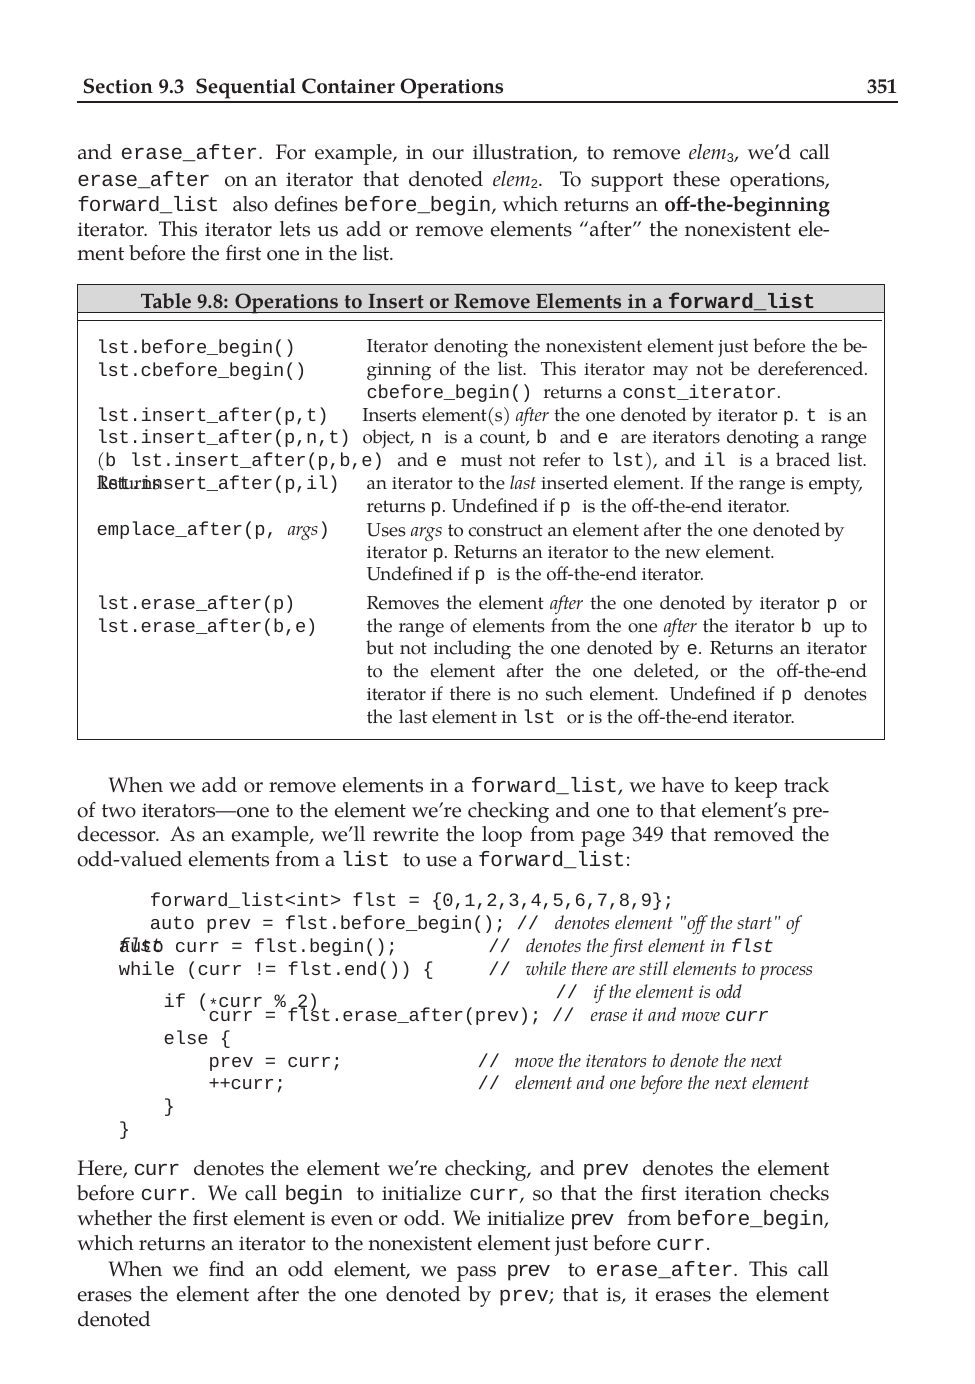

Section 9.3 Sequential Container Operations
351

and erase_after. For example, in our illustration, to remove elem3, we’d call erase_after on an iterator that denoted elem2. To support these operations, forward_list also defines before_begin, which returns an off-the-beginning iterator. This iterator lets us add or remove elements “after” the nonexistent ele- ment before the first one in the list.
Table 9.8: Operations to Insert or Remove Elements in a forward_list

lst.before_begin() lst.cbefore_begin()
Iterator denoting the nonexistent element just before the be- ginning of the list. This iterator may not be dereferenced. cbefore_begin() returns a const_iterator.
lst.insert_after(p,t)   Inserts element(s) after the one denoted by iterator p. t is an lst.insert_after(p,n,t) object, n is a count, b and e are iterators denoting a range (b lst.insert_after(p,b,e) and e must not refer to lst), and il is a braced list. Returns
lst.insert_after(p,il)
an iterator to the last inserted element. If the range is empty, returns p. Undefined if p is the off-the-end iterator.
Uses args to construct an element after the one denoted by iterator p. Returns an iterator to the new element.
Undefined if p is the off-the-end iterator.
Removes the element after the one denoted by iterator p or the range of elements from the one after the iterator b up to but not including the one denoted by e. Returns an iterator to the element after the one deleted, or the off-the-end iterator if there is no such element. Undefined if p denotes the last element in lst or is the off-the-end iterator.
emplace_after(p, args)
lst.erase_after(p) lst.erase_after(b,e)
When we add or remove elements in a forward_list, we have to keep track of two iterators—one to the element we’re checking and one to that element’s pre- decessor. As an example, we’ll rewrite the loop from page 349 that removed the odd-valued elements from a list to use a forward_list:
forward_list<int> flst = {0,1,2,3,4,5,6,7,8,9};
auto prev = flst.before_begin(); // denotes element "off the start" of flst
// denotes the first element in flst
// while there are still elements to process
// if the element is odd
auto curr = flst.begin(); while (curr != flst.end()) {
if (*curr % 2)
curr = flst.erase_after(prev); // erase it and move curr
else {
prev = curr;
++curr;
}
// move the iterators to denote the next
// element and one before the next element
}
Here, curr denotes the element we’re checking, and prev denotes the element before curr. We call begin to initialize curr, so that the first iteration checks whether the first element is even or odd. We initialize prev from before_begin, which returns an iterator to the nonexistent element just before curr.
When we find an odd element, we pass prev to erase_after. This call erases the element after the one denoted by prev; that is, it erases the element denoted